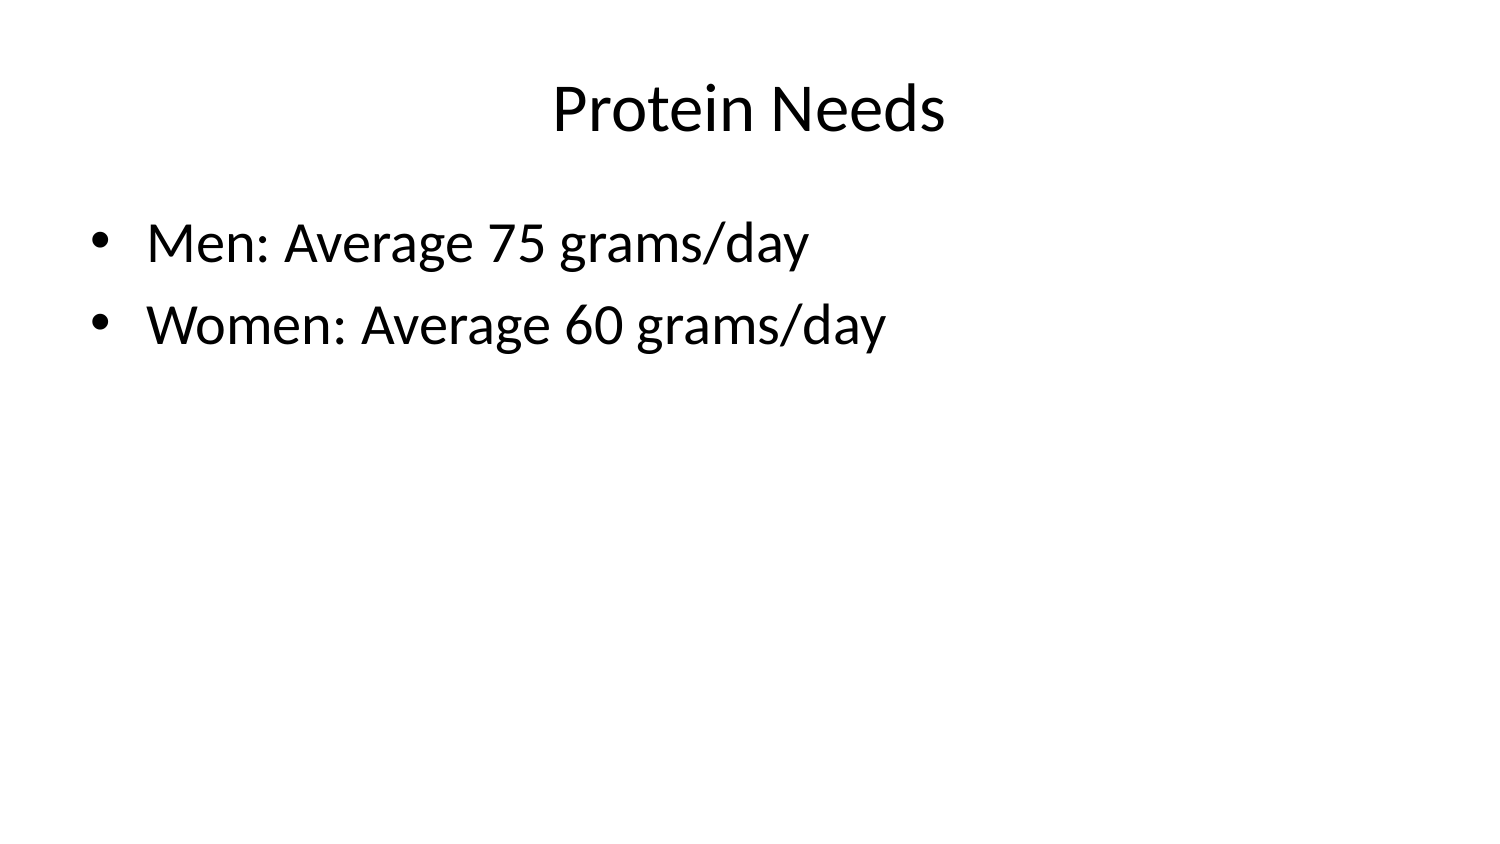

# Protein Needs
Men: Average 75 grams/day
Women: Average 60 grams/day